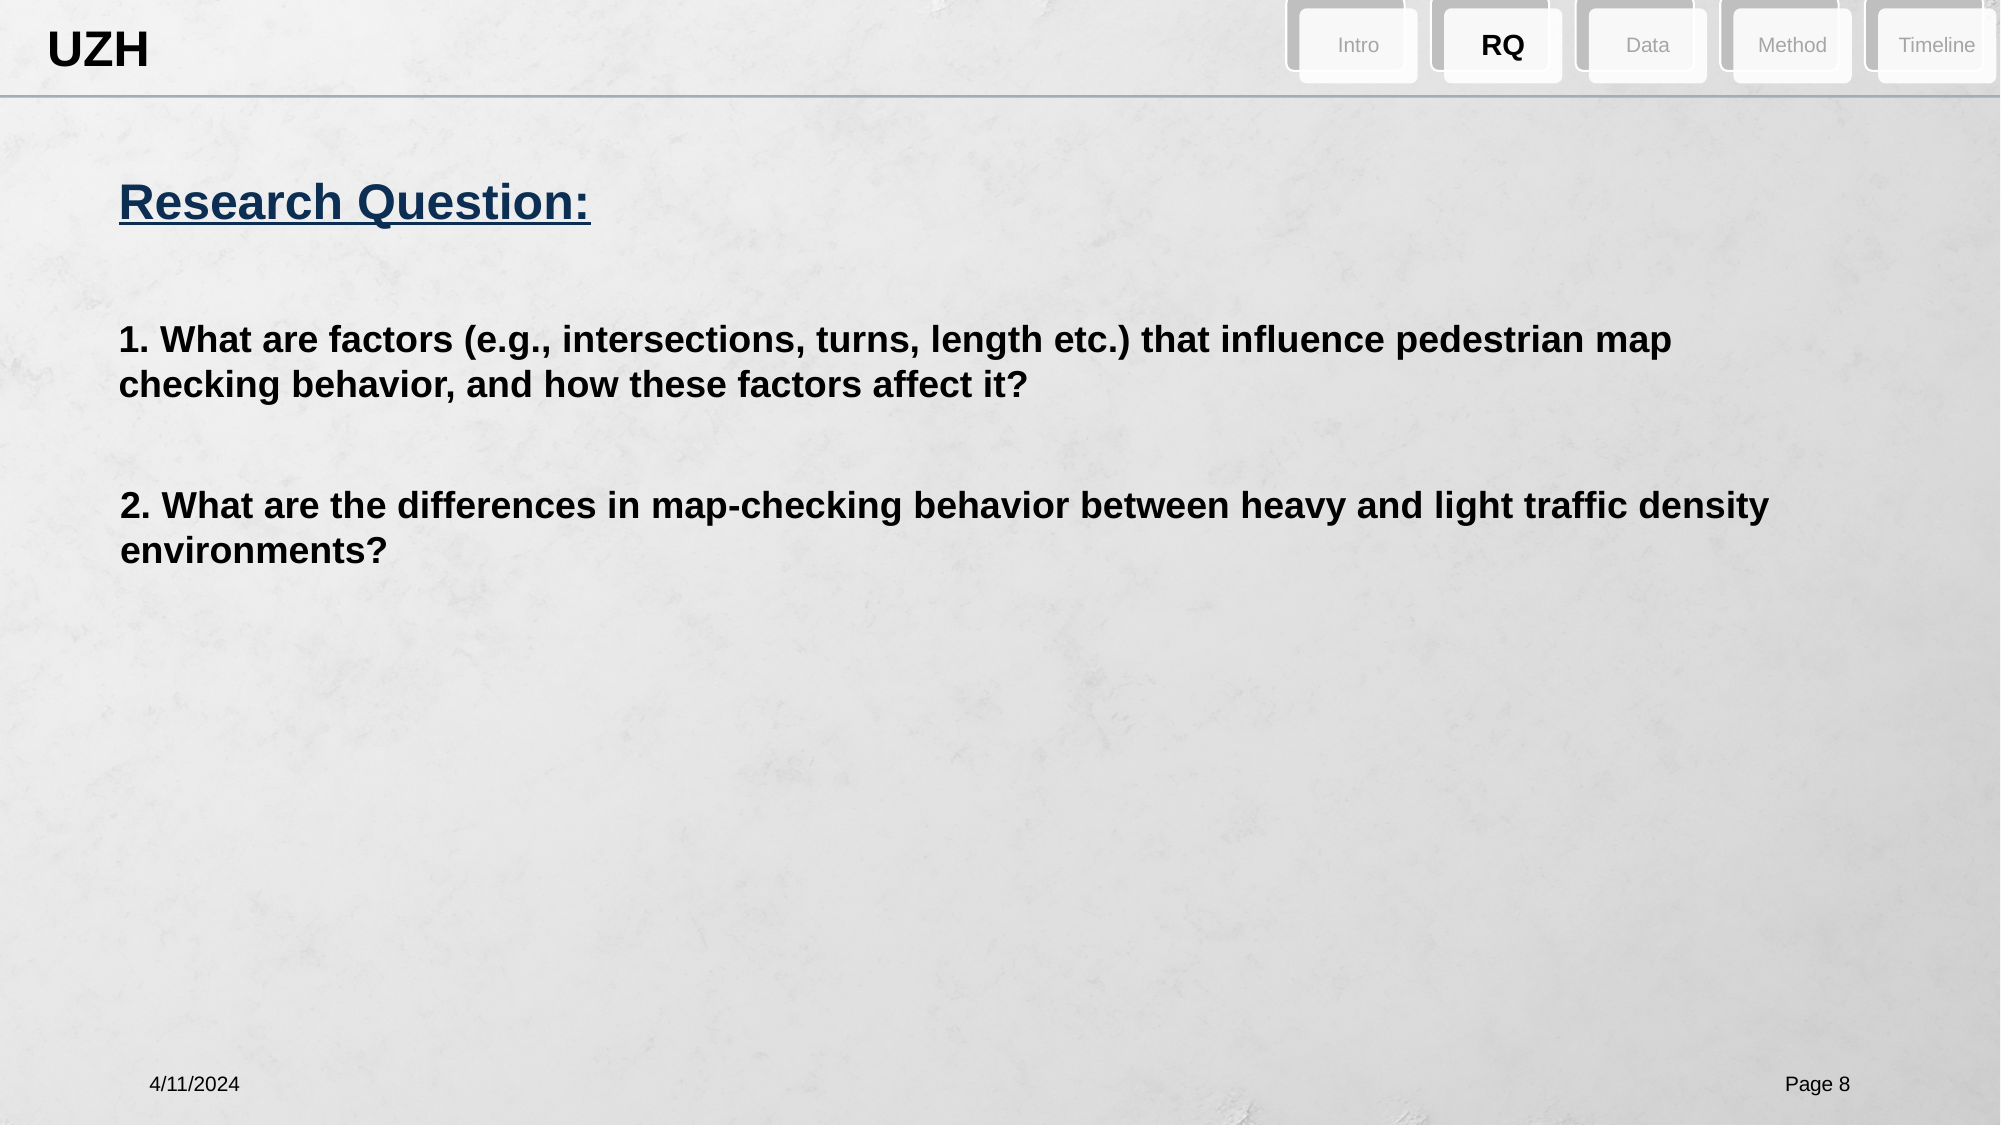

Intro
RQ
Data
Method
Timeline
Research Question:
1. What are factors (e.g., intersections, turns, length etc.) that influence pedestrian map checking behavior, and how these factors affect it?

2. What are the differences in map-checking behavior between heavy and light traffic density environments?

4/11/2024
Page 8